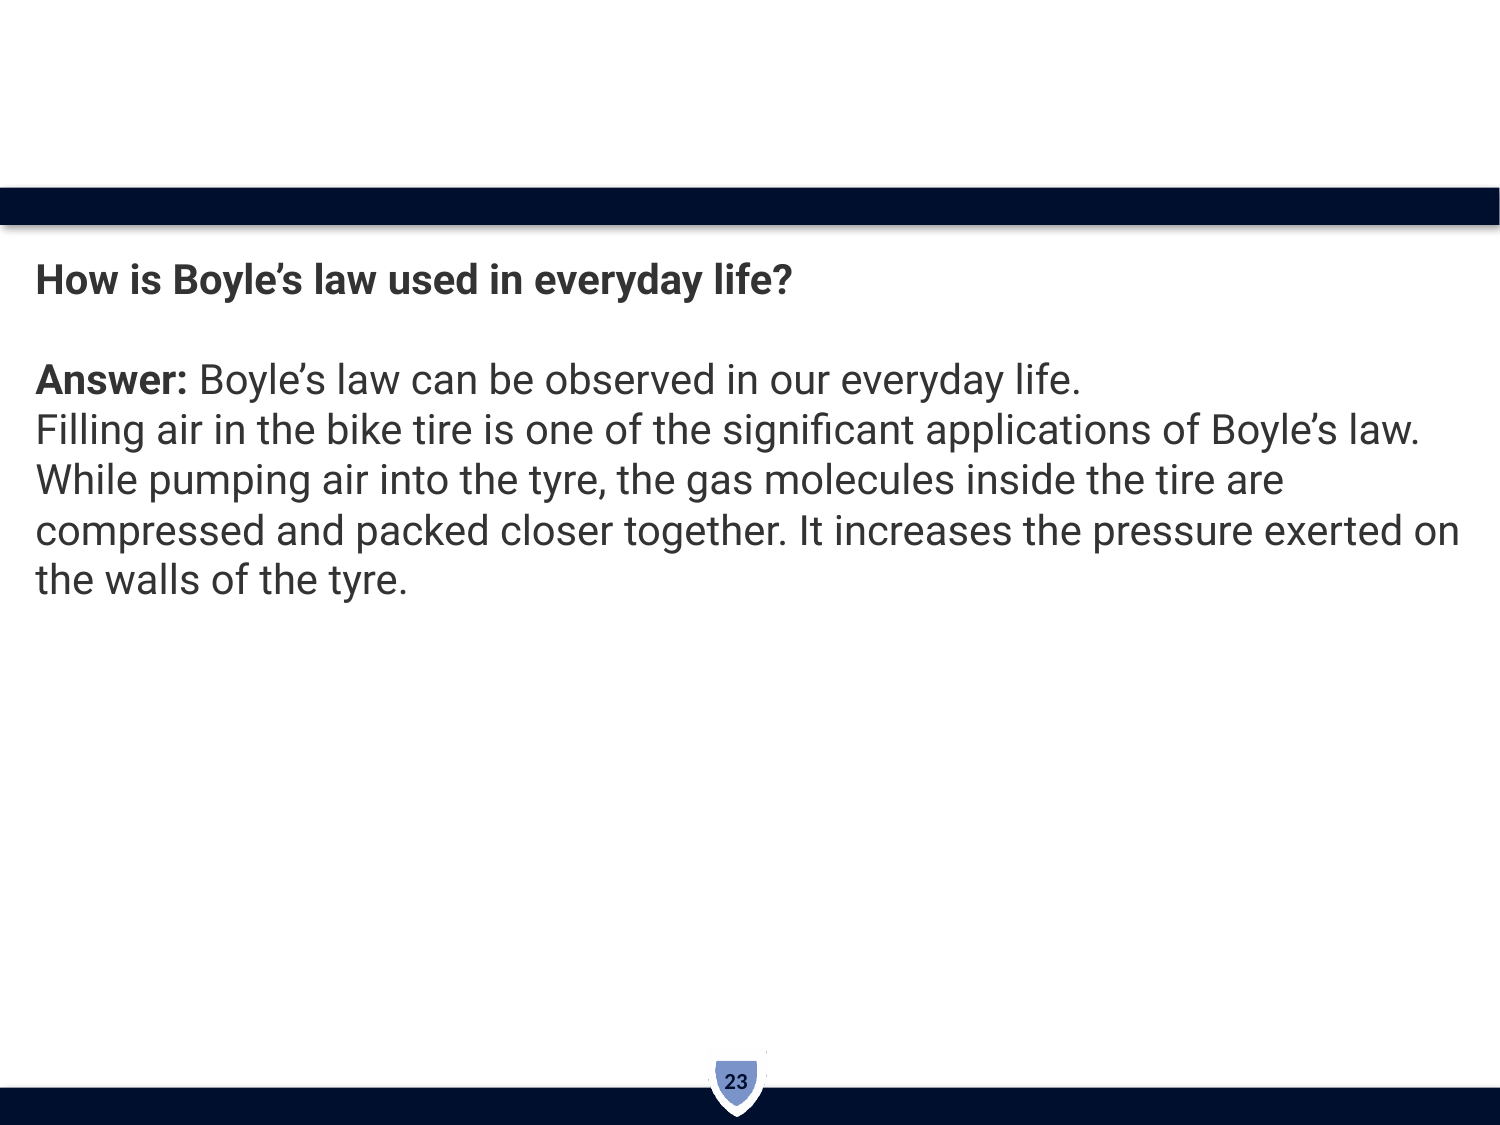

How is Boyle’s law used in everyday life?

Answer: Boyle’s law can be observed in our everyday life.
Filling air in the bike tire is one of the significant applications of Boyle’s law. While pumping air into the tyre, the gas molecules inside the tire are compressed and packed closer together. It increases the pressure exerted on the walls of the tyre.
23